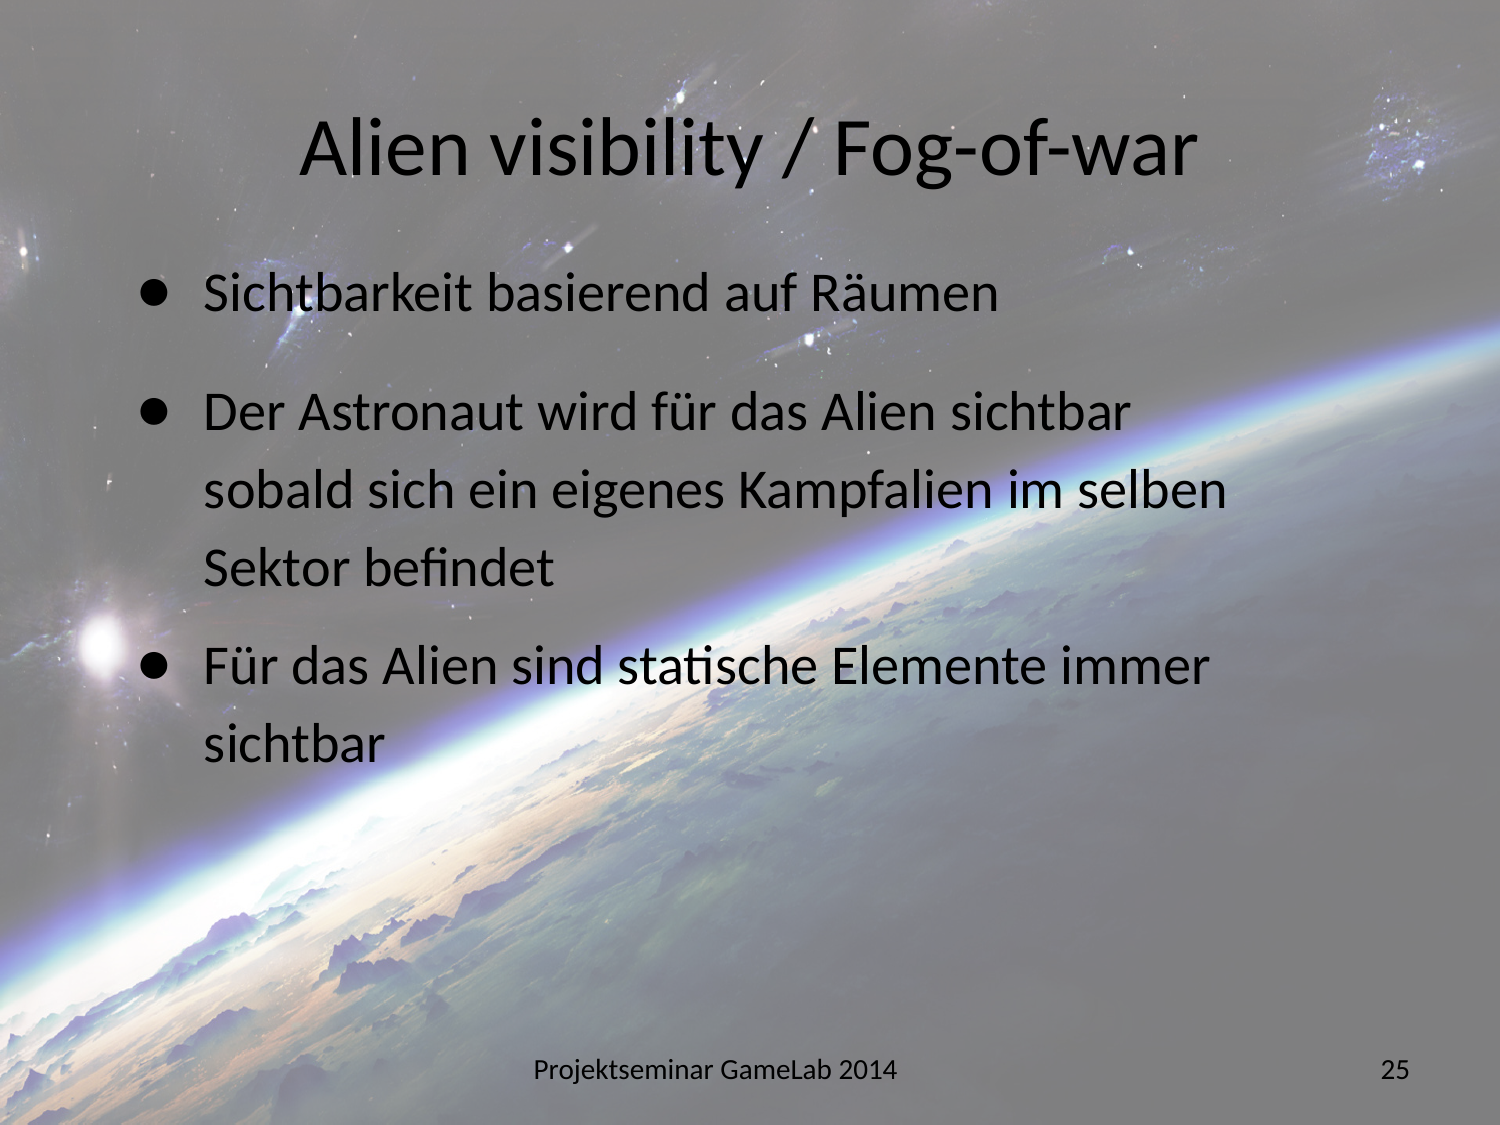

# Alien visibility / Fog-of-war
Sichtbarkeit basierend auf Räumen
Der Astronaut wird für das Alien sichtbar sobald sich ein eigenes Kampfalien im selben Sektor befindet
Für das Alien sind statische Elemente immer sichtbar

Projektseminar GameLab 2014
25